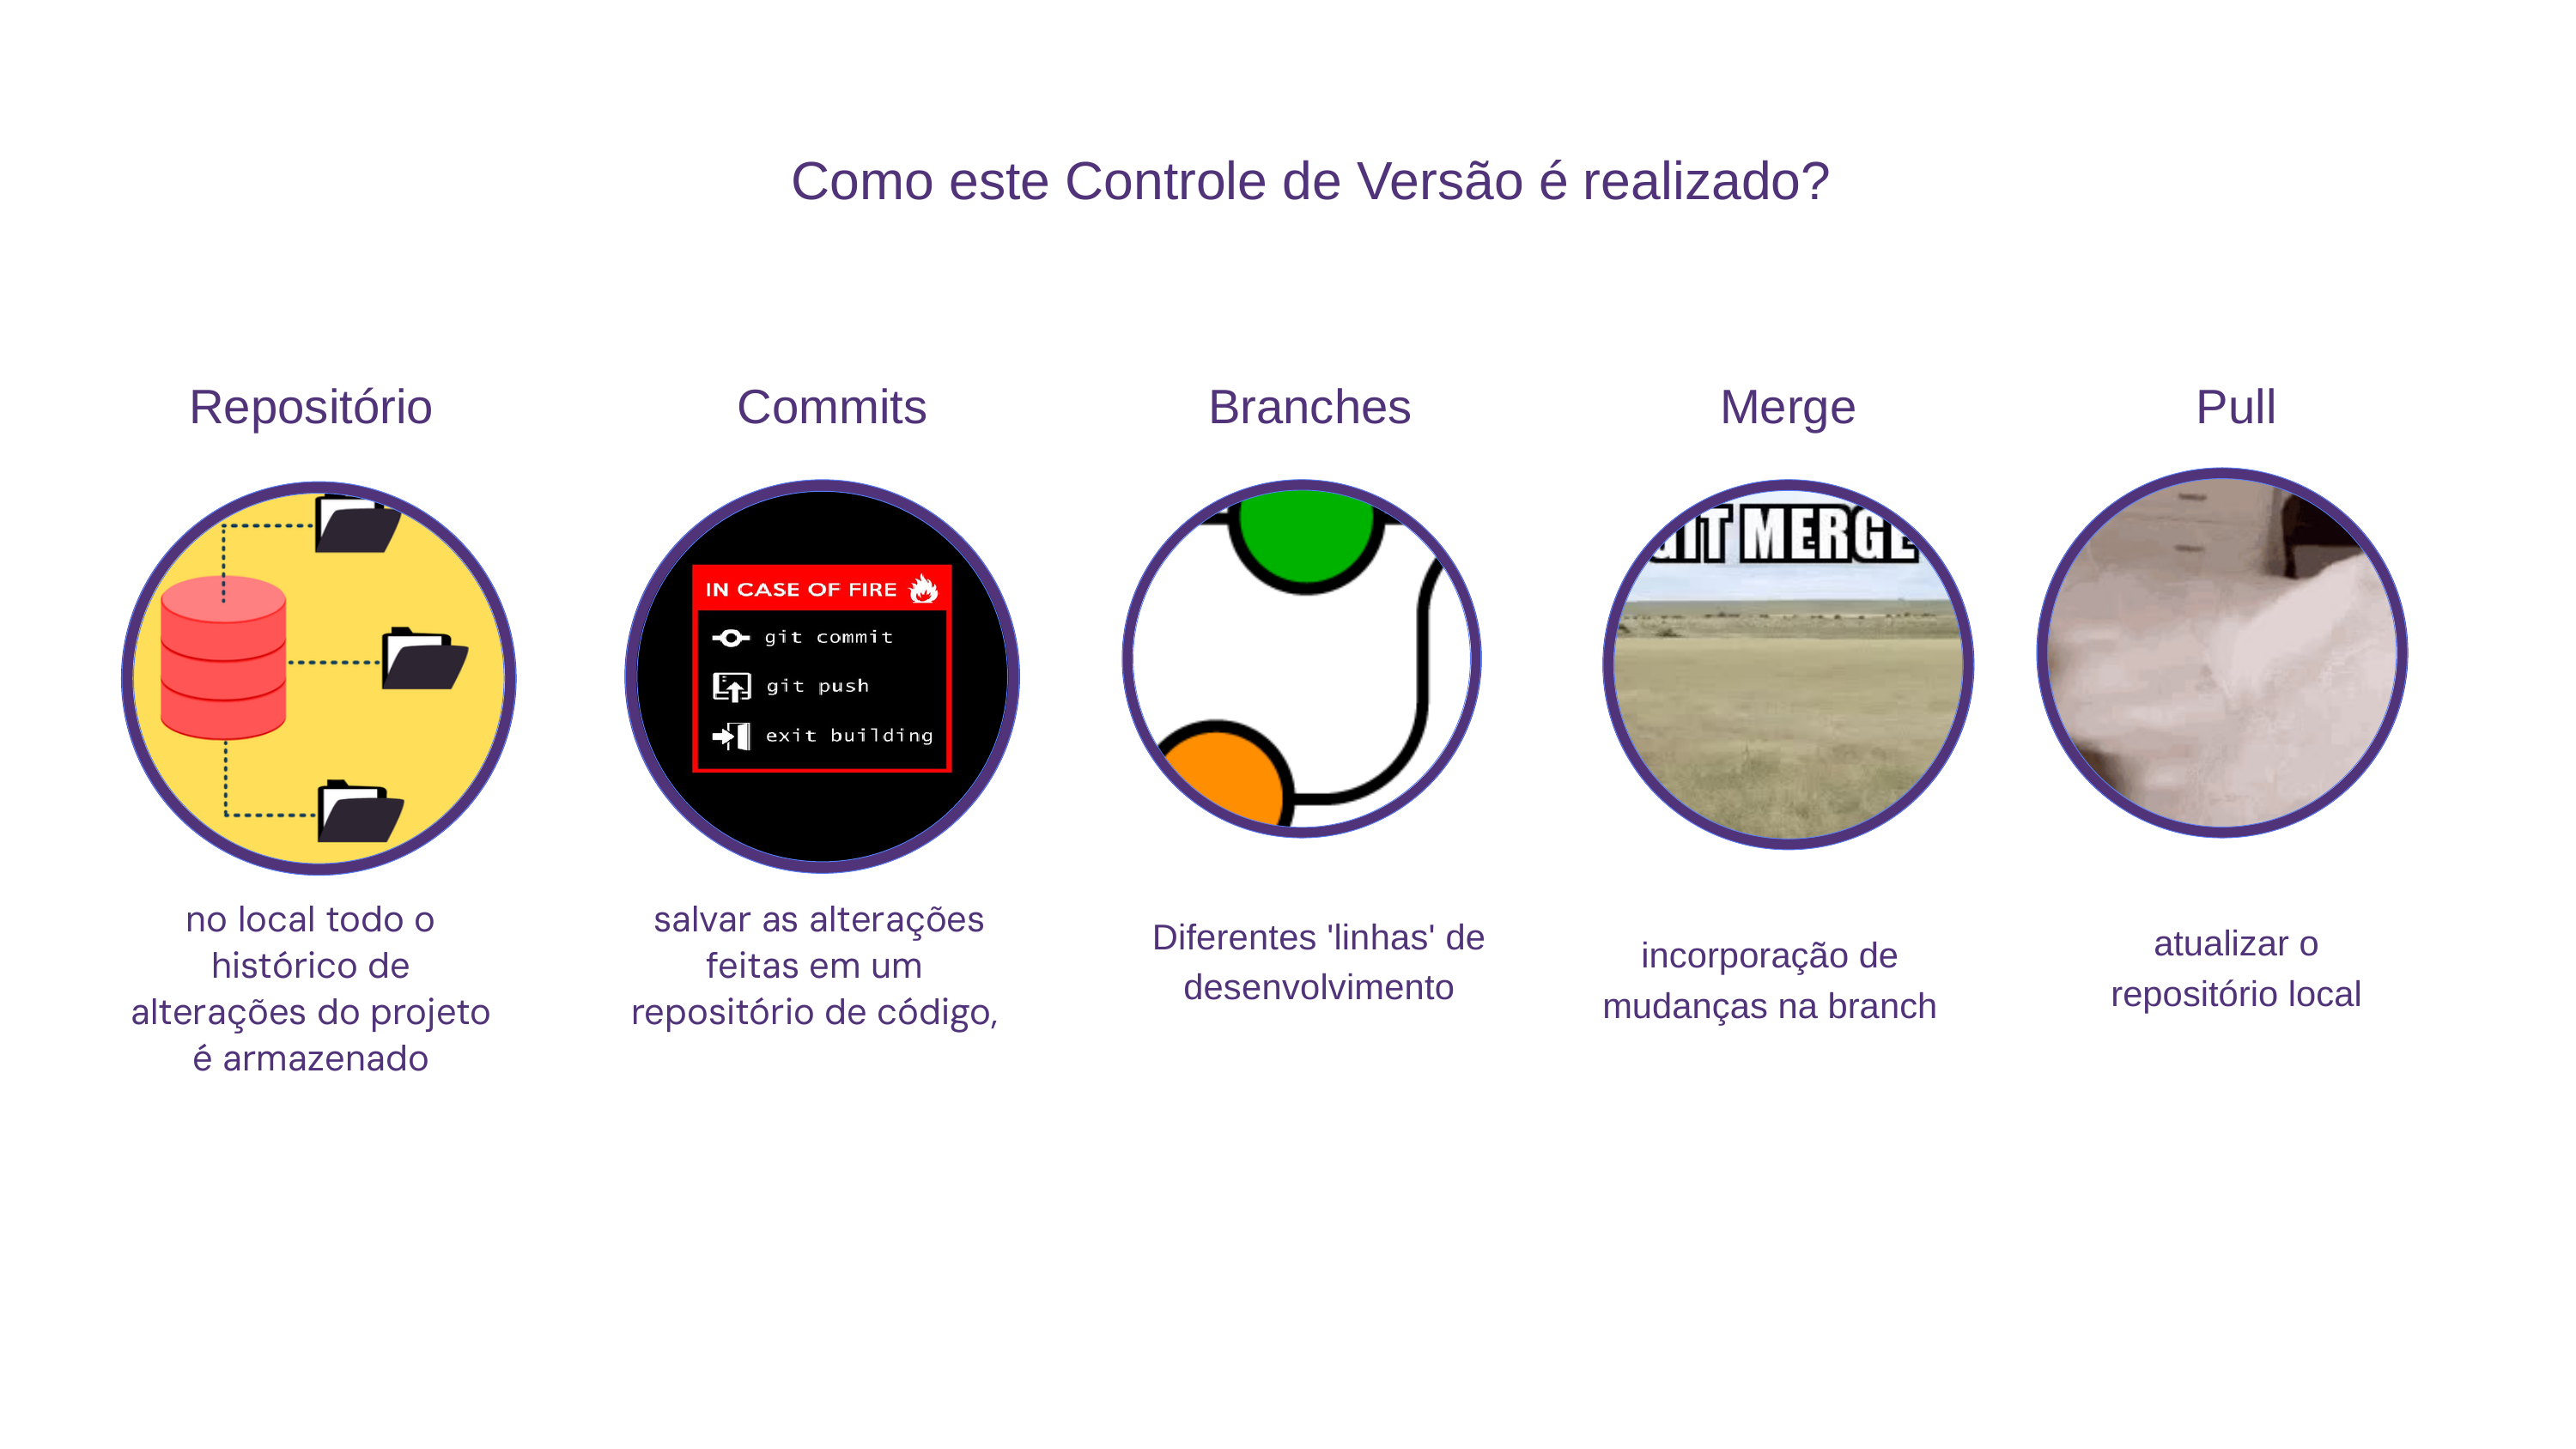

Como este Controle de Versão é realizado?
Repositório
Commits
Branches
Merge
Pull

atualizar o repositório local

incorporação de mudanças na branch
no local todo o histórico de alterações do projeto é armazenado
 salvar as alterações feitas em um repositório de código,
Diferentes 'linhas' de
desenvolvimento